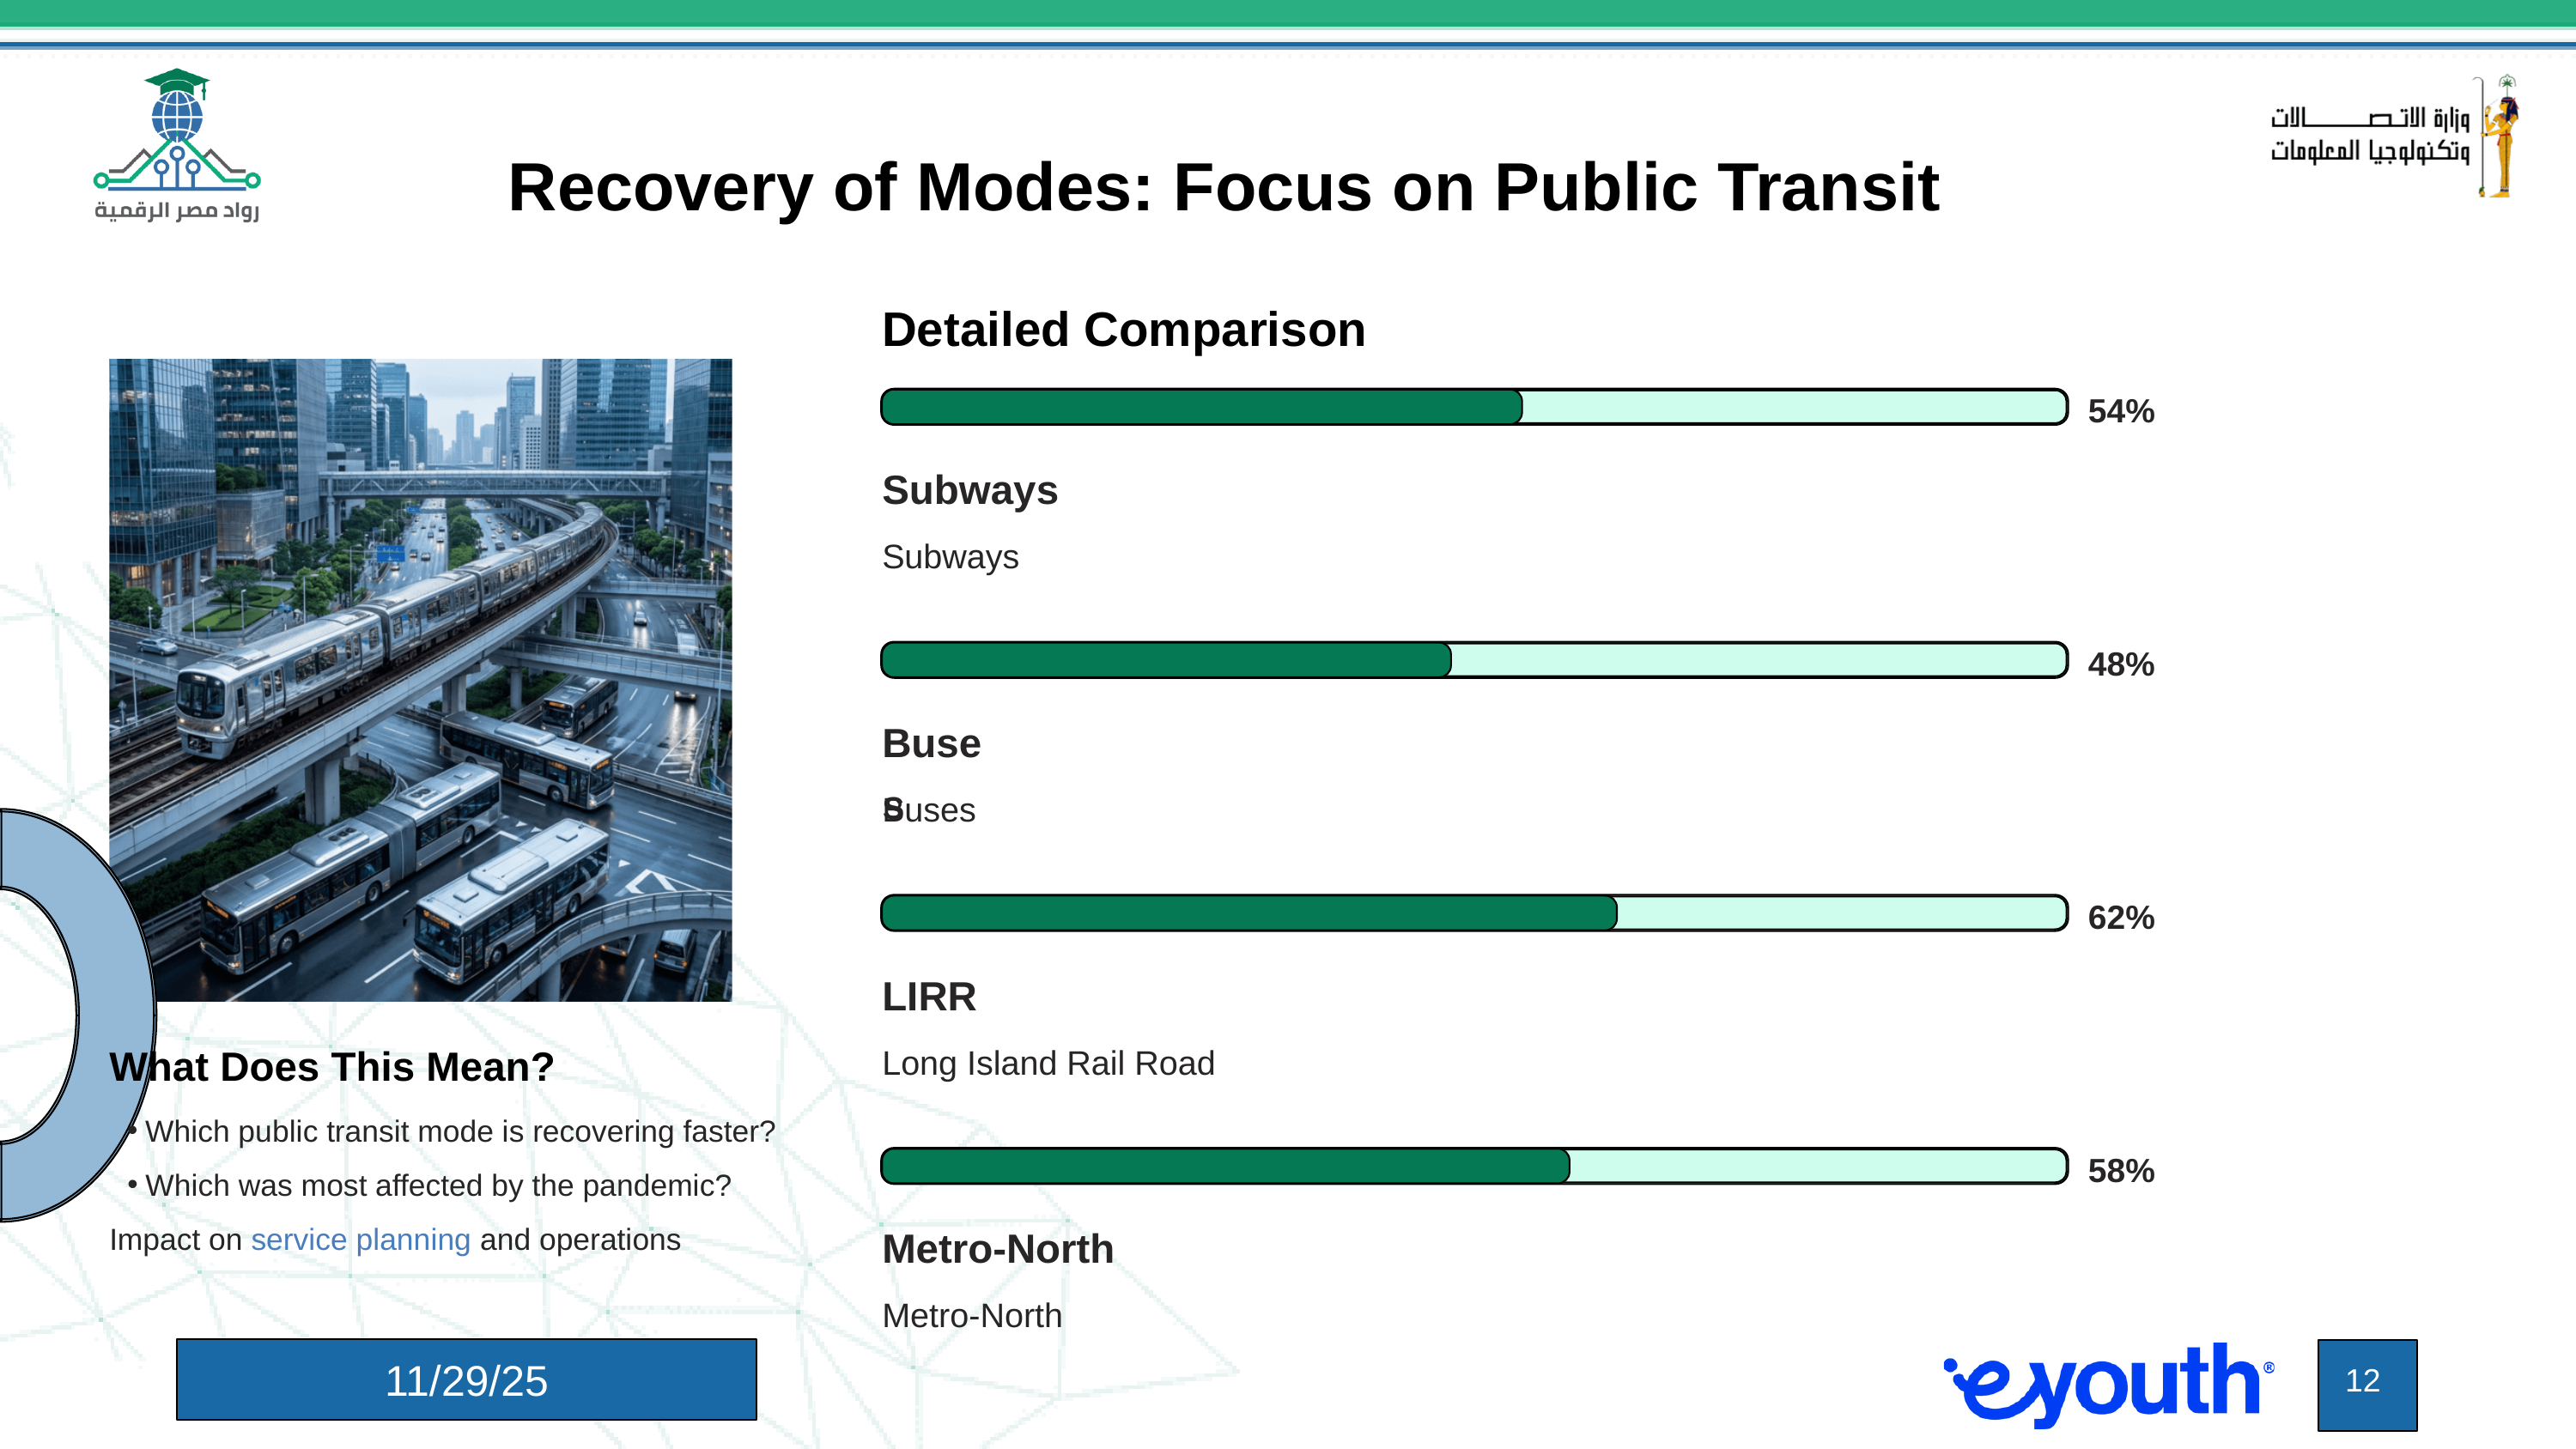

Recovery of Modes: Focus on Public Transit
Detailed Comparison

54%
Subways
Subways

48%
Buses
Buses

62%
LIRR
Long Island Rail Road
What Does This Mean?
Which public transit mode is recovering faster?
Which was most affected by the pandemic?

58%
Impact on service planning and operations
Metro-North
Metro-North

11/29/25

12